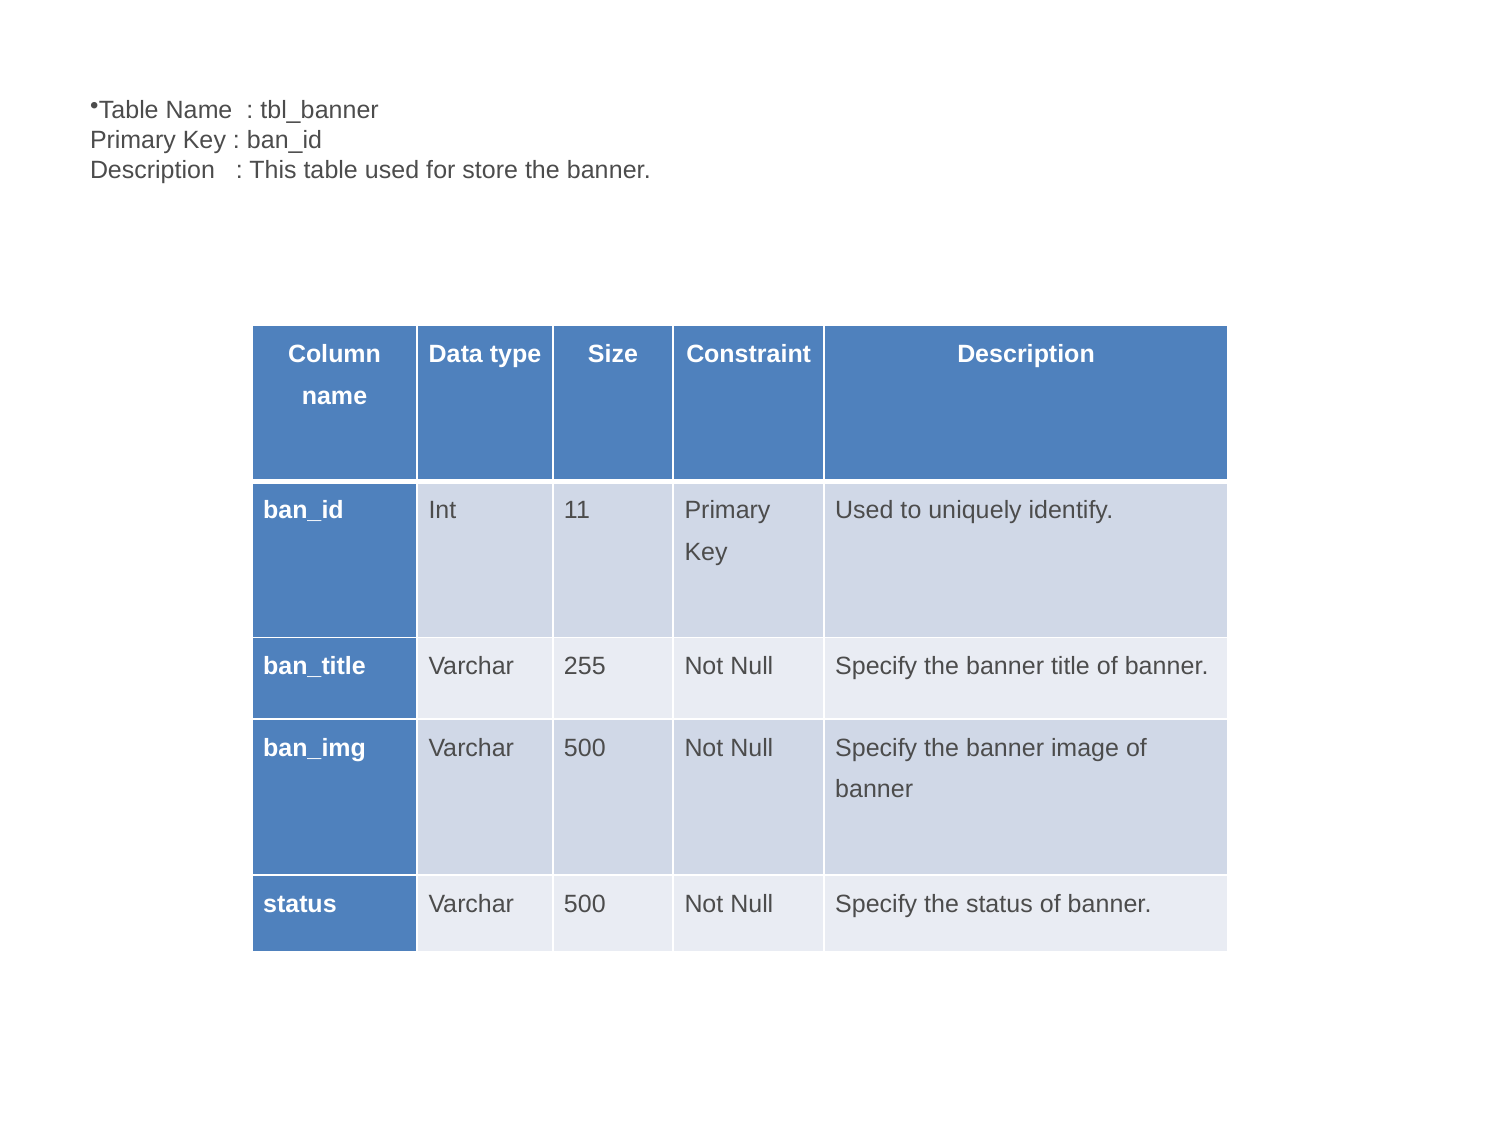

# Table Name  : tbl_banner
Primary Key : ban_id
Description   : This table used for store the banner.

| Column name | Data type | Size | Constraint | Description |
| --- | --- | --- | --- | --- |
| ban\_id | Int | 11 | Primary Key | Used to uniquely identify. |
| ban\_title | Varchar | 255 | Not Null | Specify the banner title of banner. |
| ban\_img | Varchar | 500 | Not Null | Specify the banner image of banner |
| status | Varchar | 500 | Not Null | Specify the status of banner. |